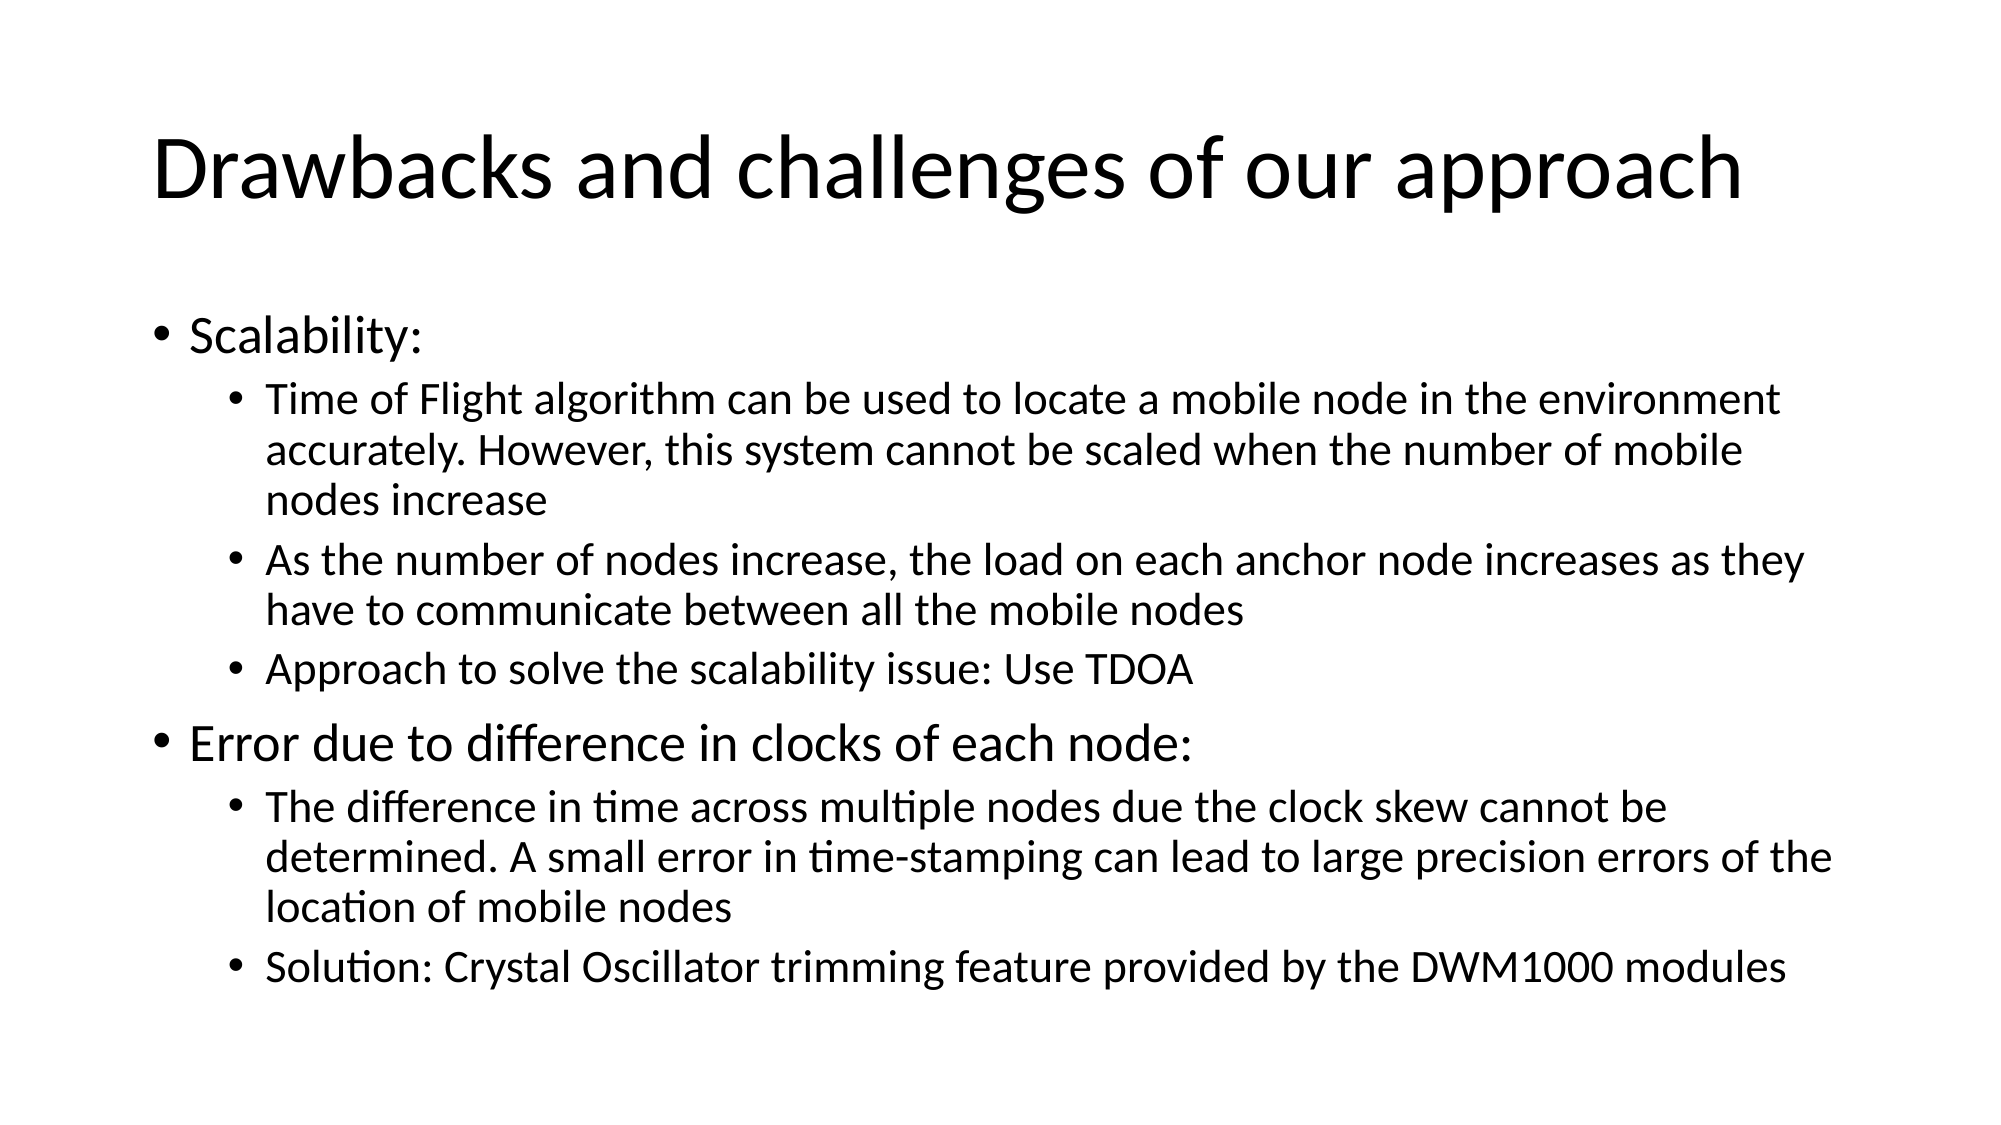

# Drawbacks and challenges of our approach
Scalability:
Time of Flight algorithm can be used to locate a mobile node in the environment accurately. However, this system cannot be scaled when the number of mobile nodes increase
As the number of nodes increase, the load on each anchor node increases as they have to communicate between all the mobile nodes
Approach to solve the scalability issue: Use TDOA
Error due to difference in clocks of each node:
The difference in time across multiple nodes due the clock skew cannot be determined. A small error in time-stamping can lead to large precision errors of the location of mobile nodes
Solution: Crystal Oscillator trimming feature provided by the DWM1000 modules